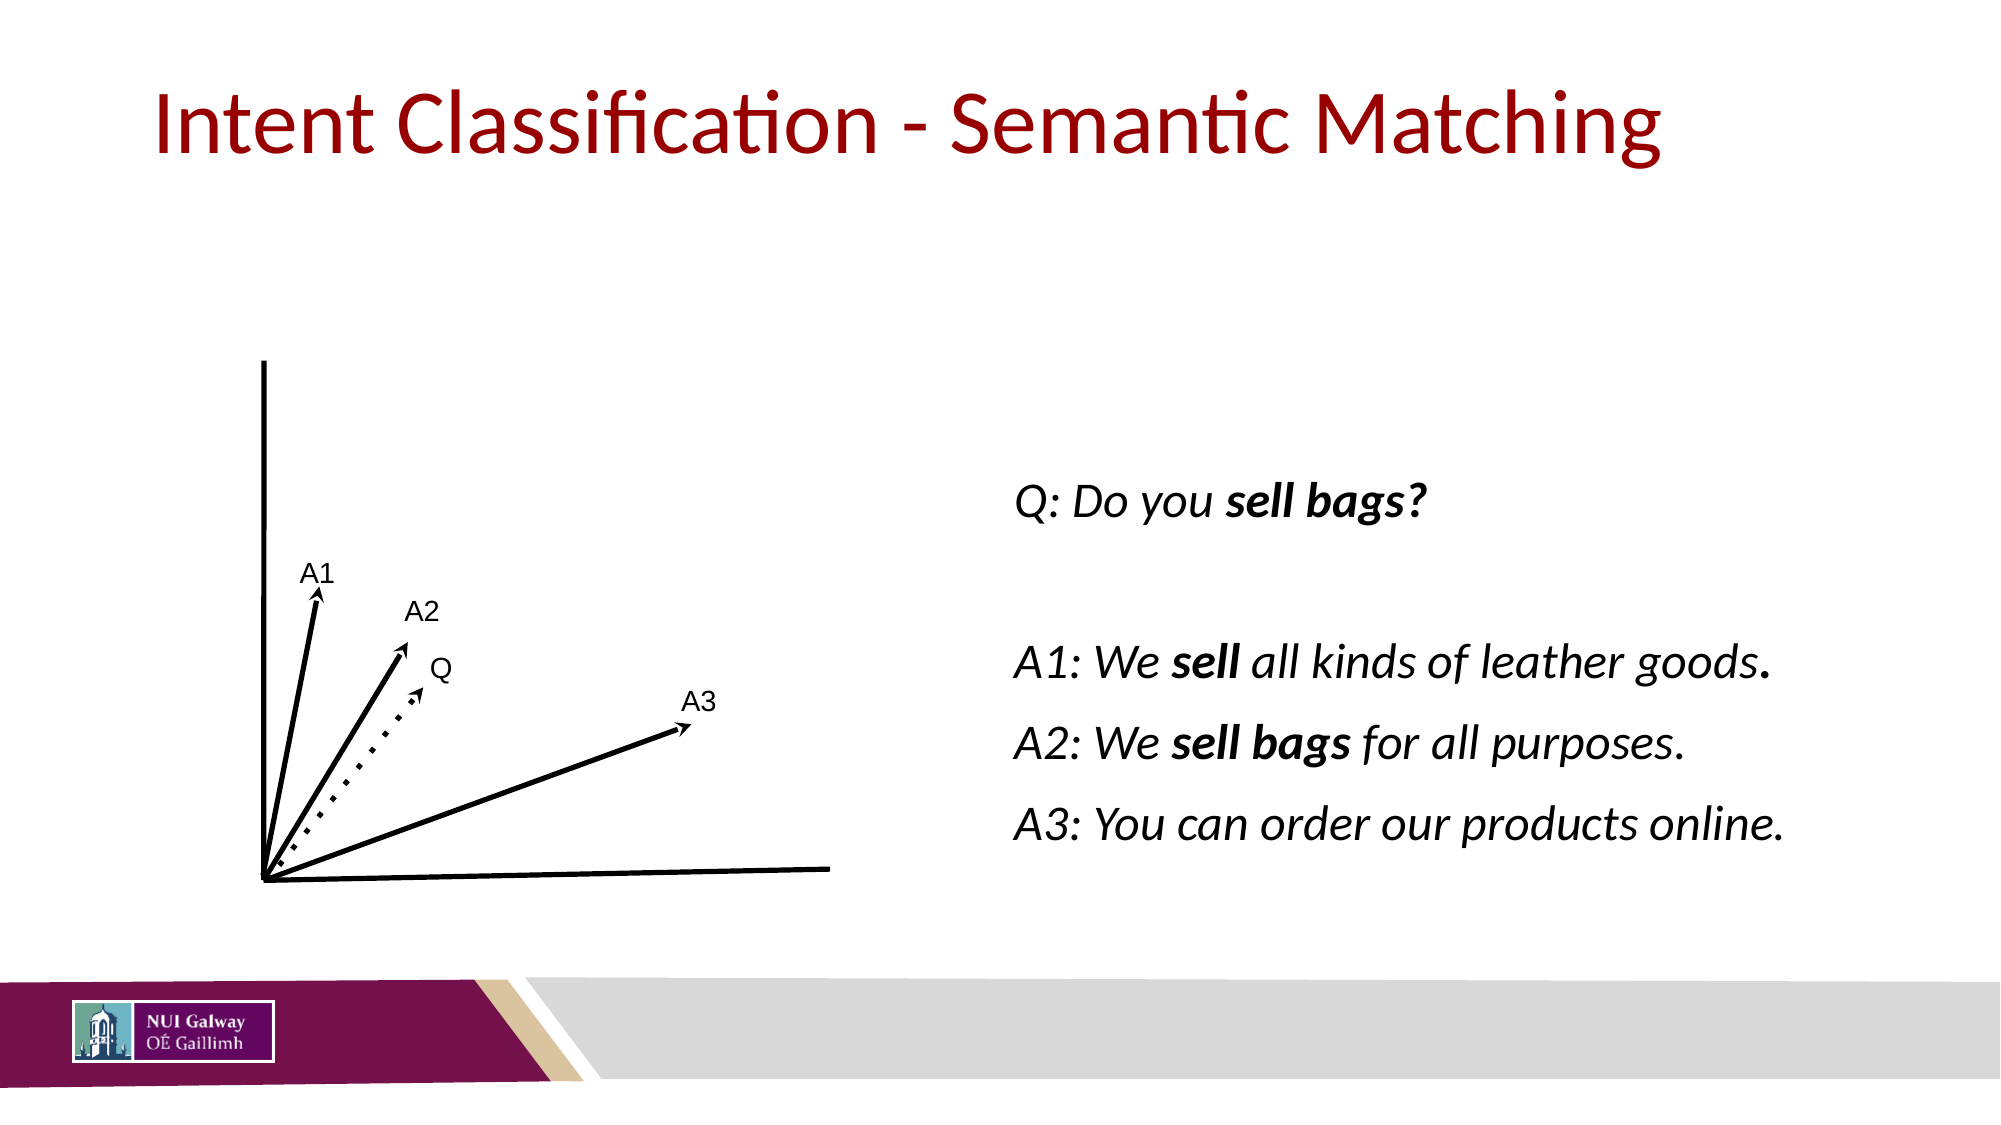

# Intent Classification - Semantic Matching
Q: Do you sell bags?

A1: We sell all kinds of leather goods.
A2: We sell bags for all purposes.
A3: You can order our products online.
A1
A2
Q
A3